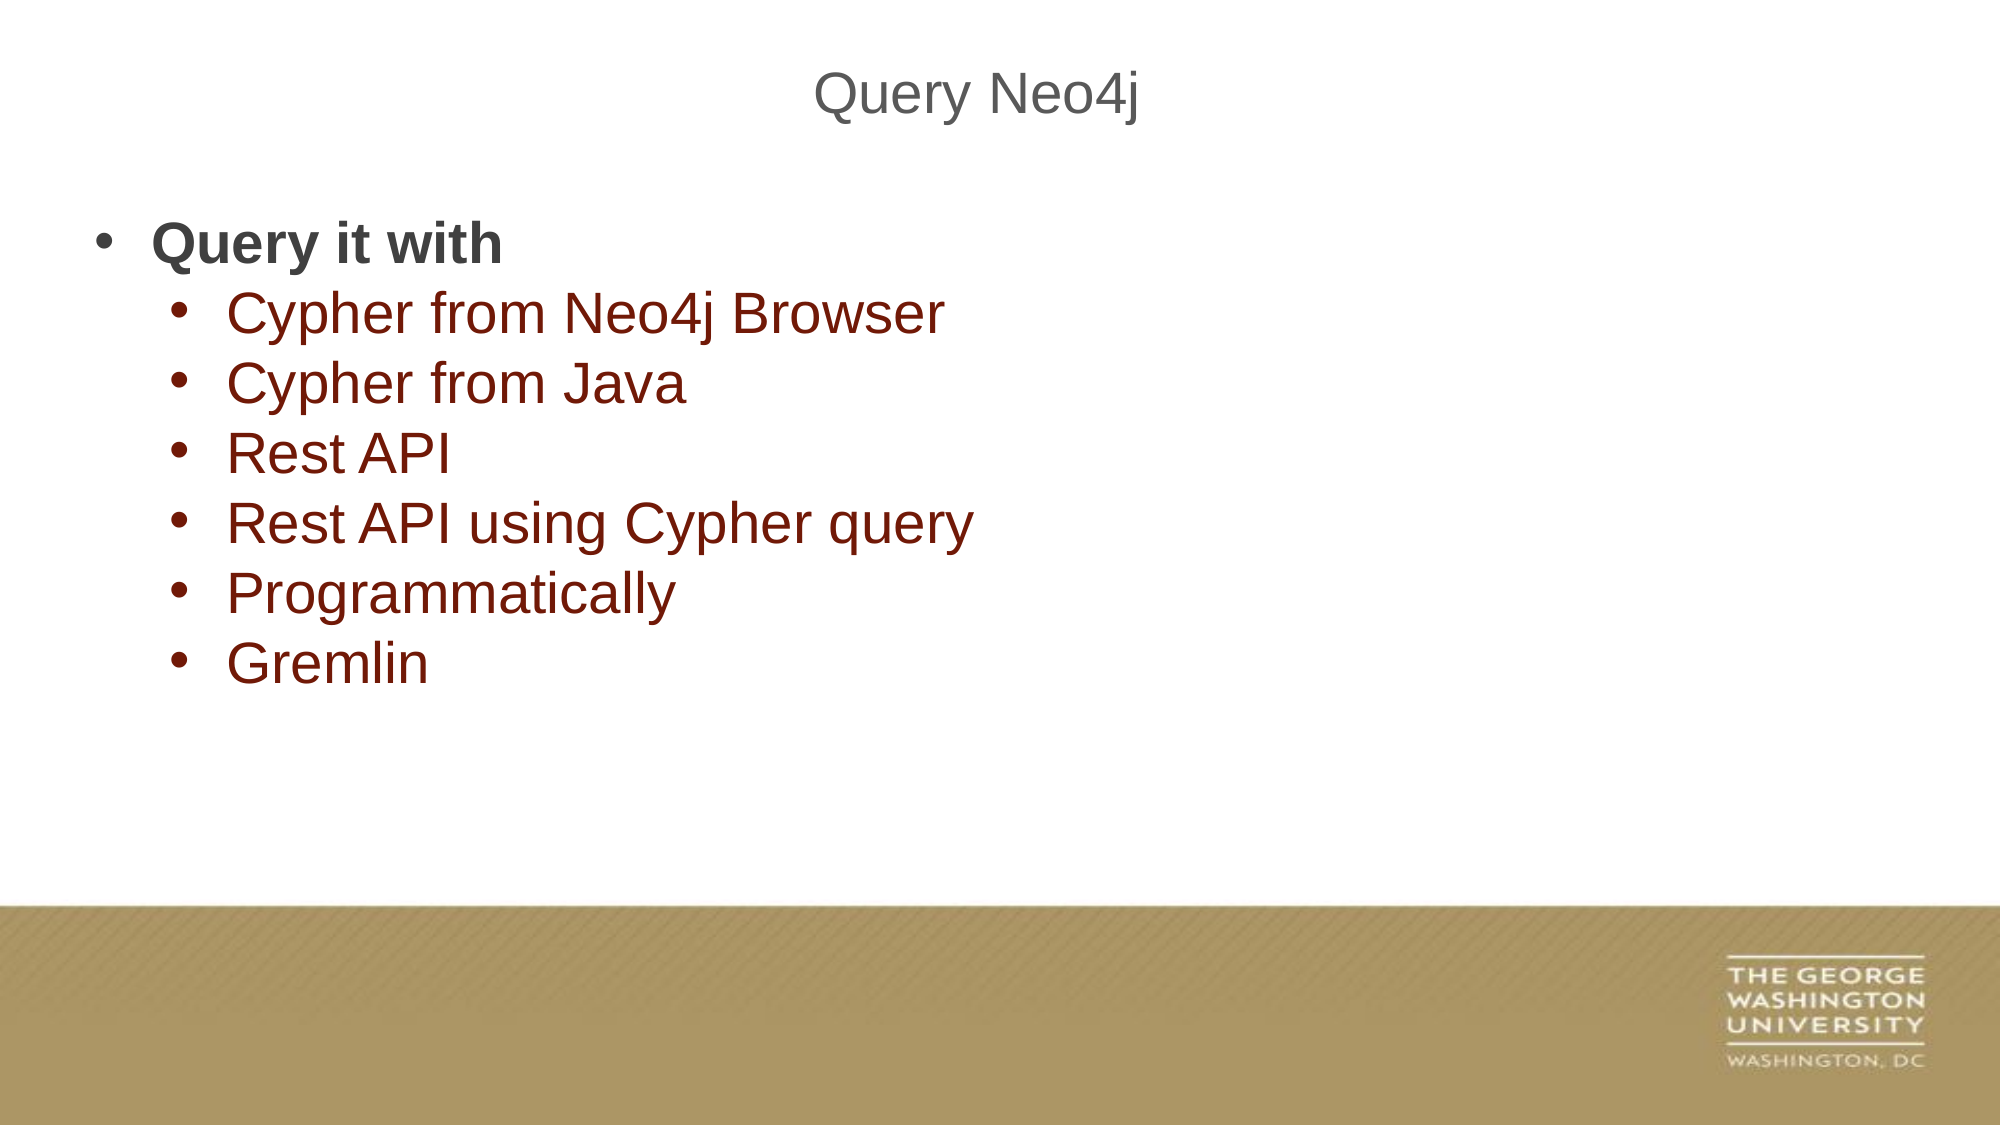

Query Neo4j
Query it with
Cypher from Neo4j Browser
Cypher from Java
Rest API
Rest API using Cypher query
Programmatically
Gremlin